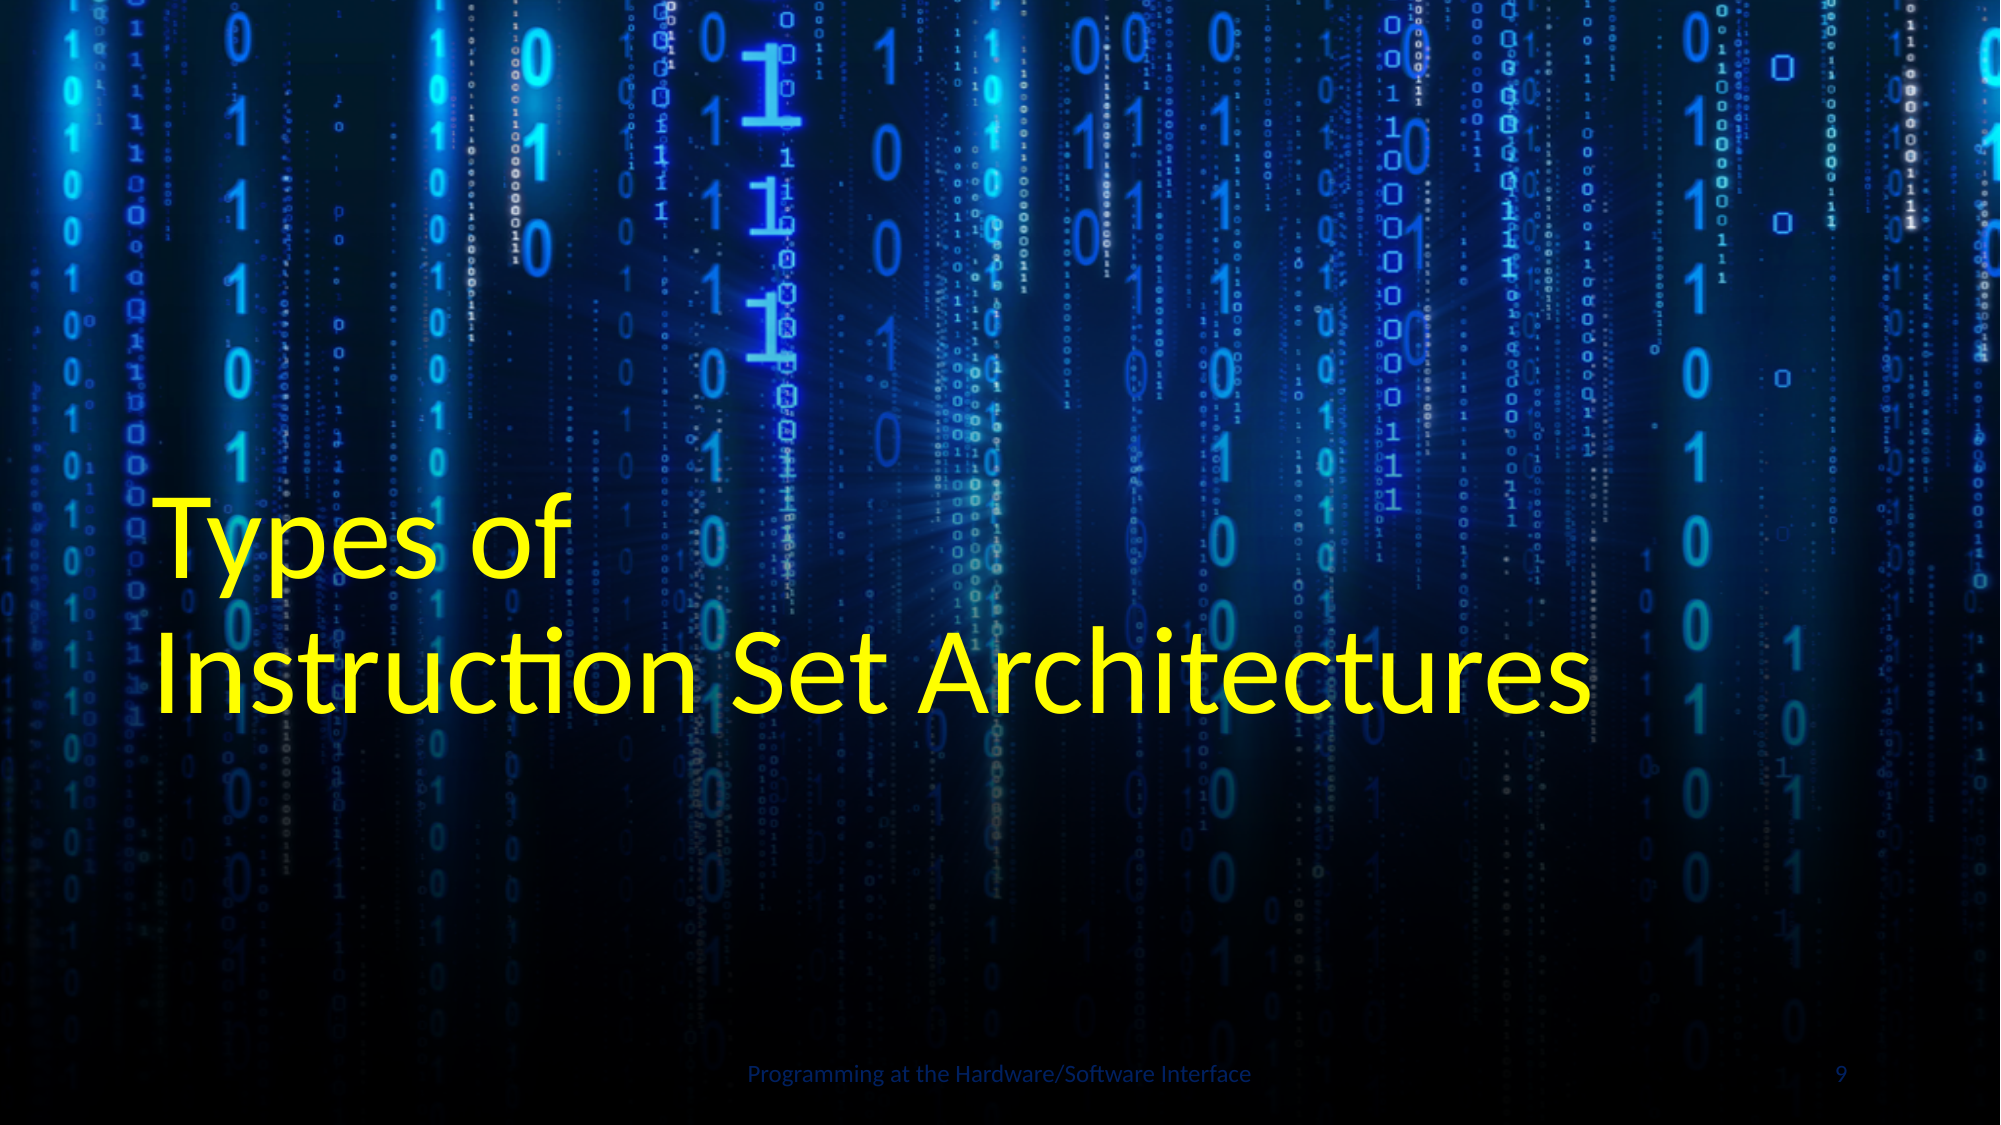

# Types of Instruction Set Architectures

Programming at the Hardware/Software Interface
9